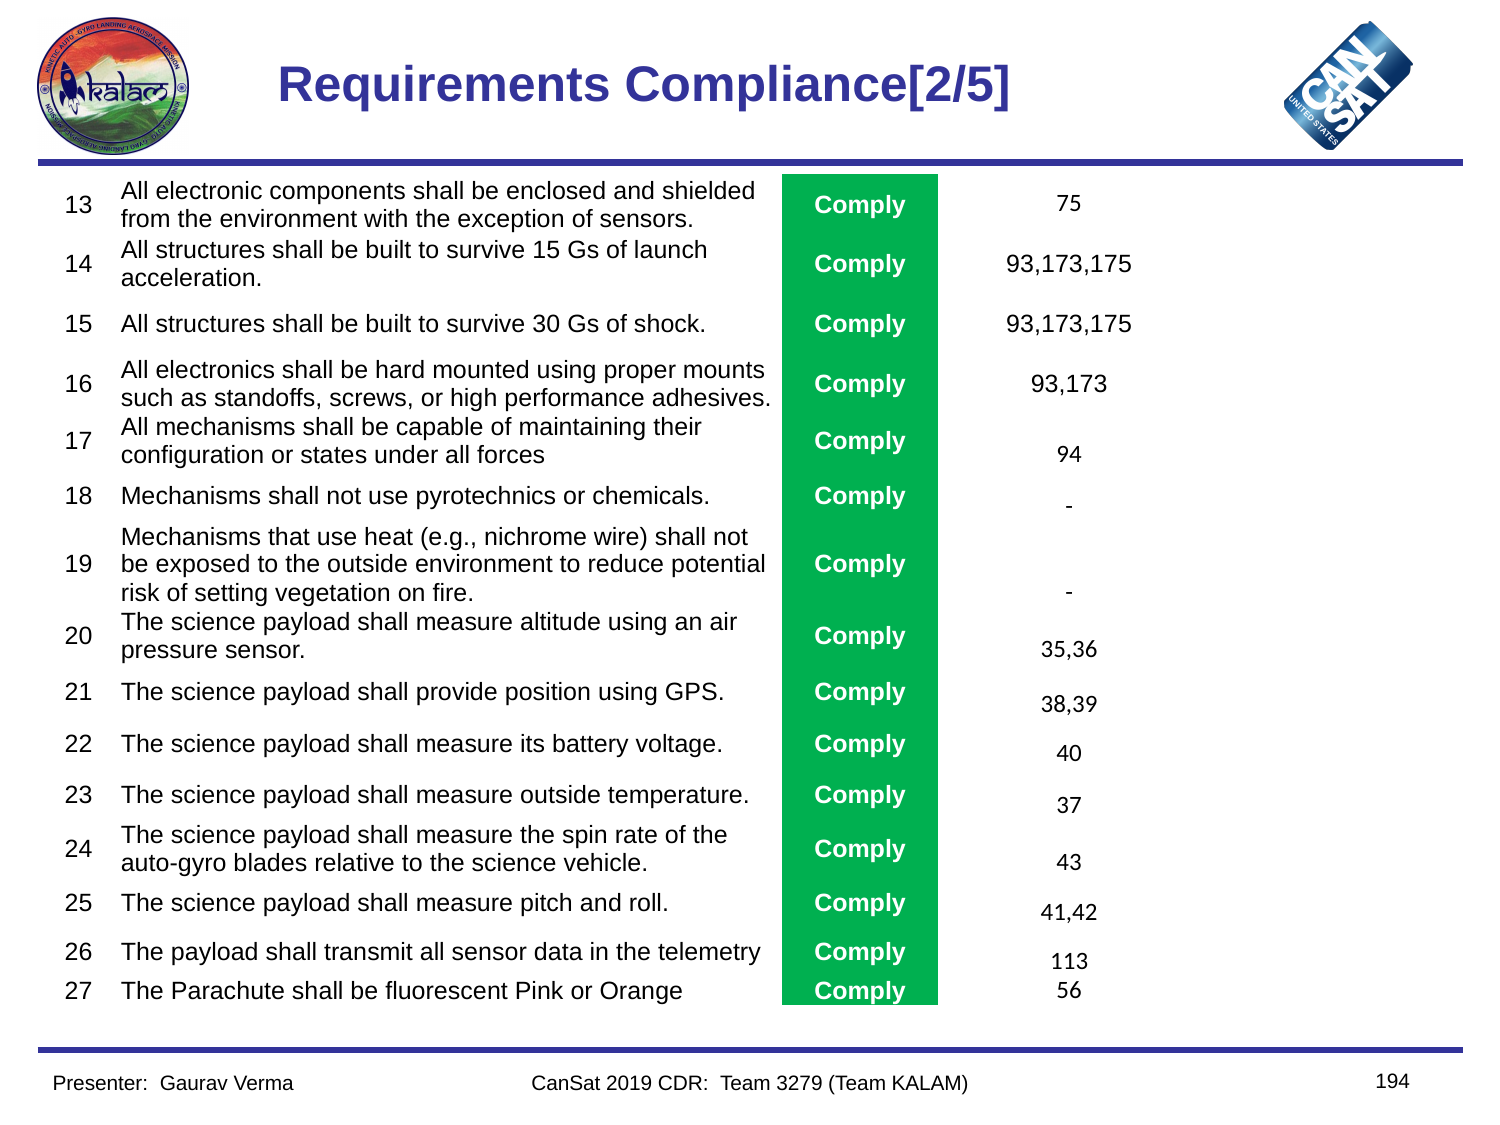

# Requirements Compliance[2/5]
| 13 | All electronic components shall be enclosed and shielded from the environment with the exception of sensors. | Comply | 75 |  |
| --- | --- | --- | --- | --- |
| 14 | All structures shall be built to survive 15 Gs of launch acceleration. | Comply | 93,173,175 |  |
| 15 | All structures shall be built to survive 30 Gs of shock. | Comply | 93,173,175 |  |
| 16 | All electronics shall be hard mounted using proper mounts such as standoffs, screws, or high performance adhesives. | Comply | 93,173 |  |
| 17 | All mechanisms shall be capable of maintaining their configuration or states under all forces | Comply | 94 |  |
| 18 | Mechanisms shall not use pyrotechnics or chemicals. | Comply | - |  |
| 19 | Mechanisms that use heat (e.g., nichrome wire) shall not be exposed to the outside environment to reduce potential risk of setting vegetation on fire. | Comply | - |  |
| 20 | The science payload shall measure altitude using an air pressure sensor. | Comply | 35,36 |  |
| 21 | The science payload shall provide position using GPS. | Comply | 38,39 |  |
| 22 | The science payload shall measure its battery voltage. | Comply | 40 |  |
| 23 | The science payload shall measure outside temperature. | Comply | 37 |  |
| 24 | The science payload shall measure the spin rate of the auto-gyro blades relative to the science vehicle. | Comply | 43 |  |
| 25 | The science payload shall measure pitch and roll. | Comply | 41,42 |  |
| 26 | The payload shall transmit all sensor data in the telemetry | Comply | 113 |  |
| 27 | The Parachute shall be fluorescent Pink or Orange | Comply | 56 |  |
194
Presenter:  Gaurav Verma
CanSat 2019 CDR:  Team 3279 (Team KALAM)